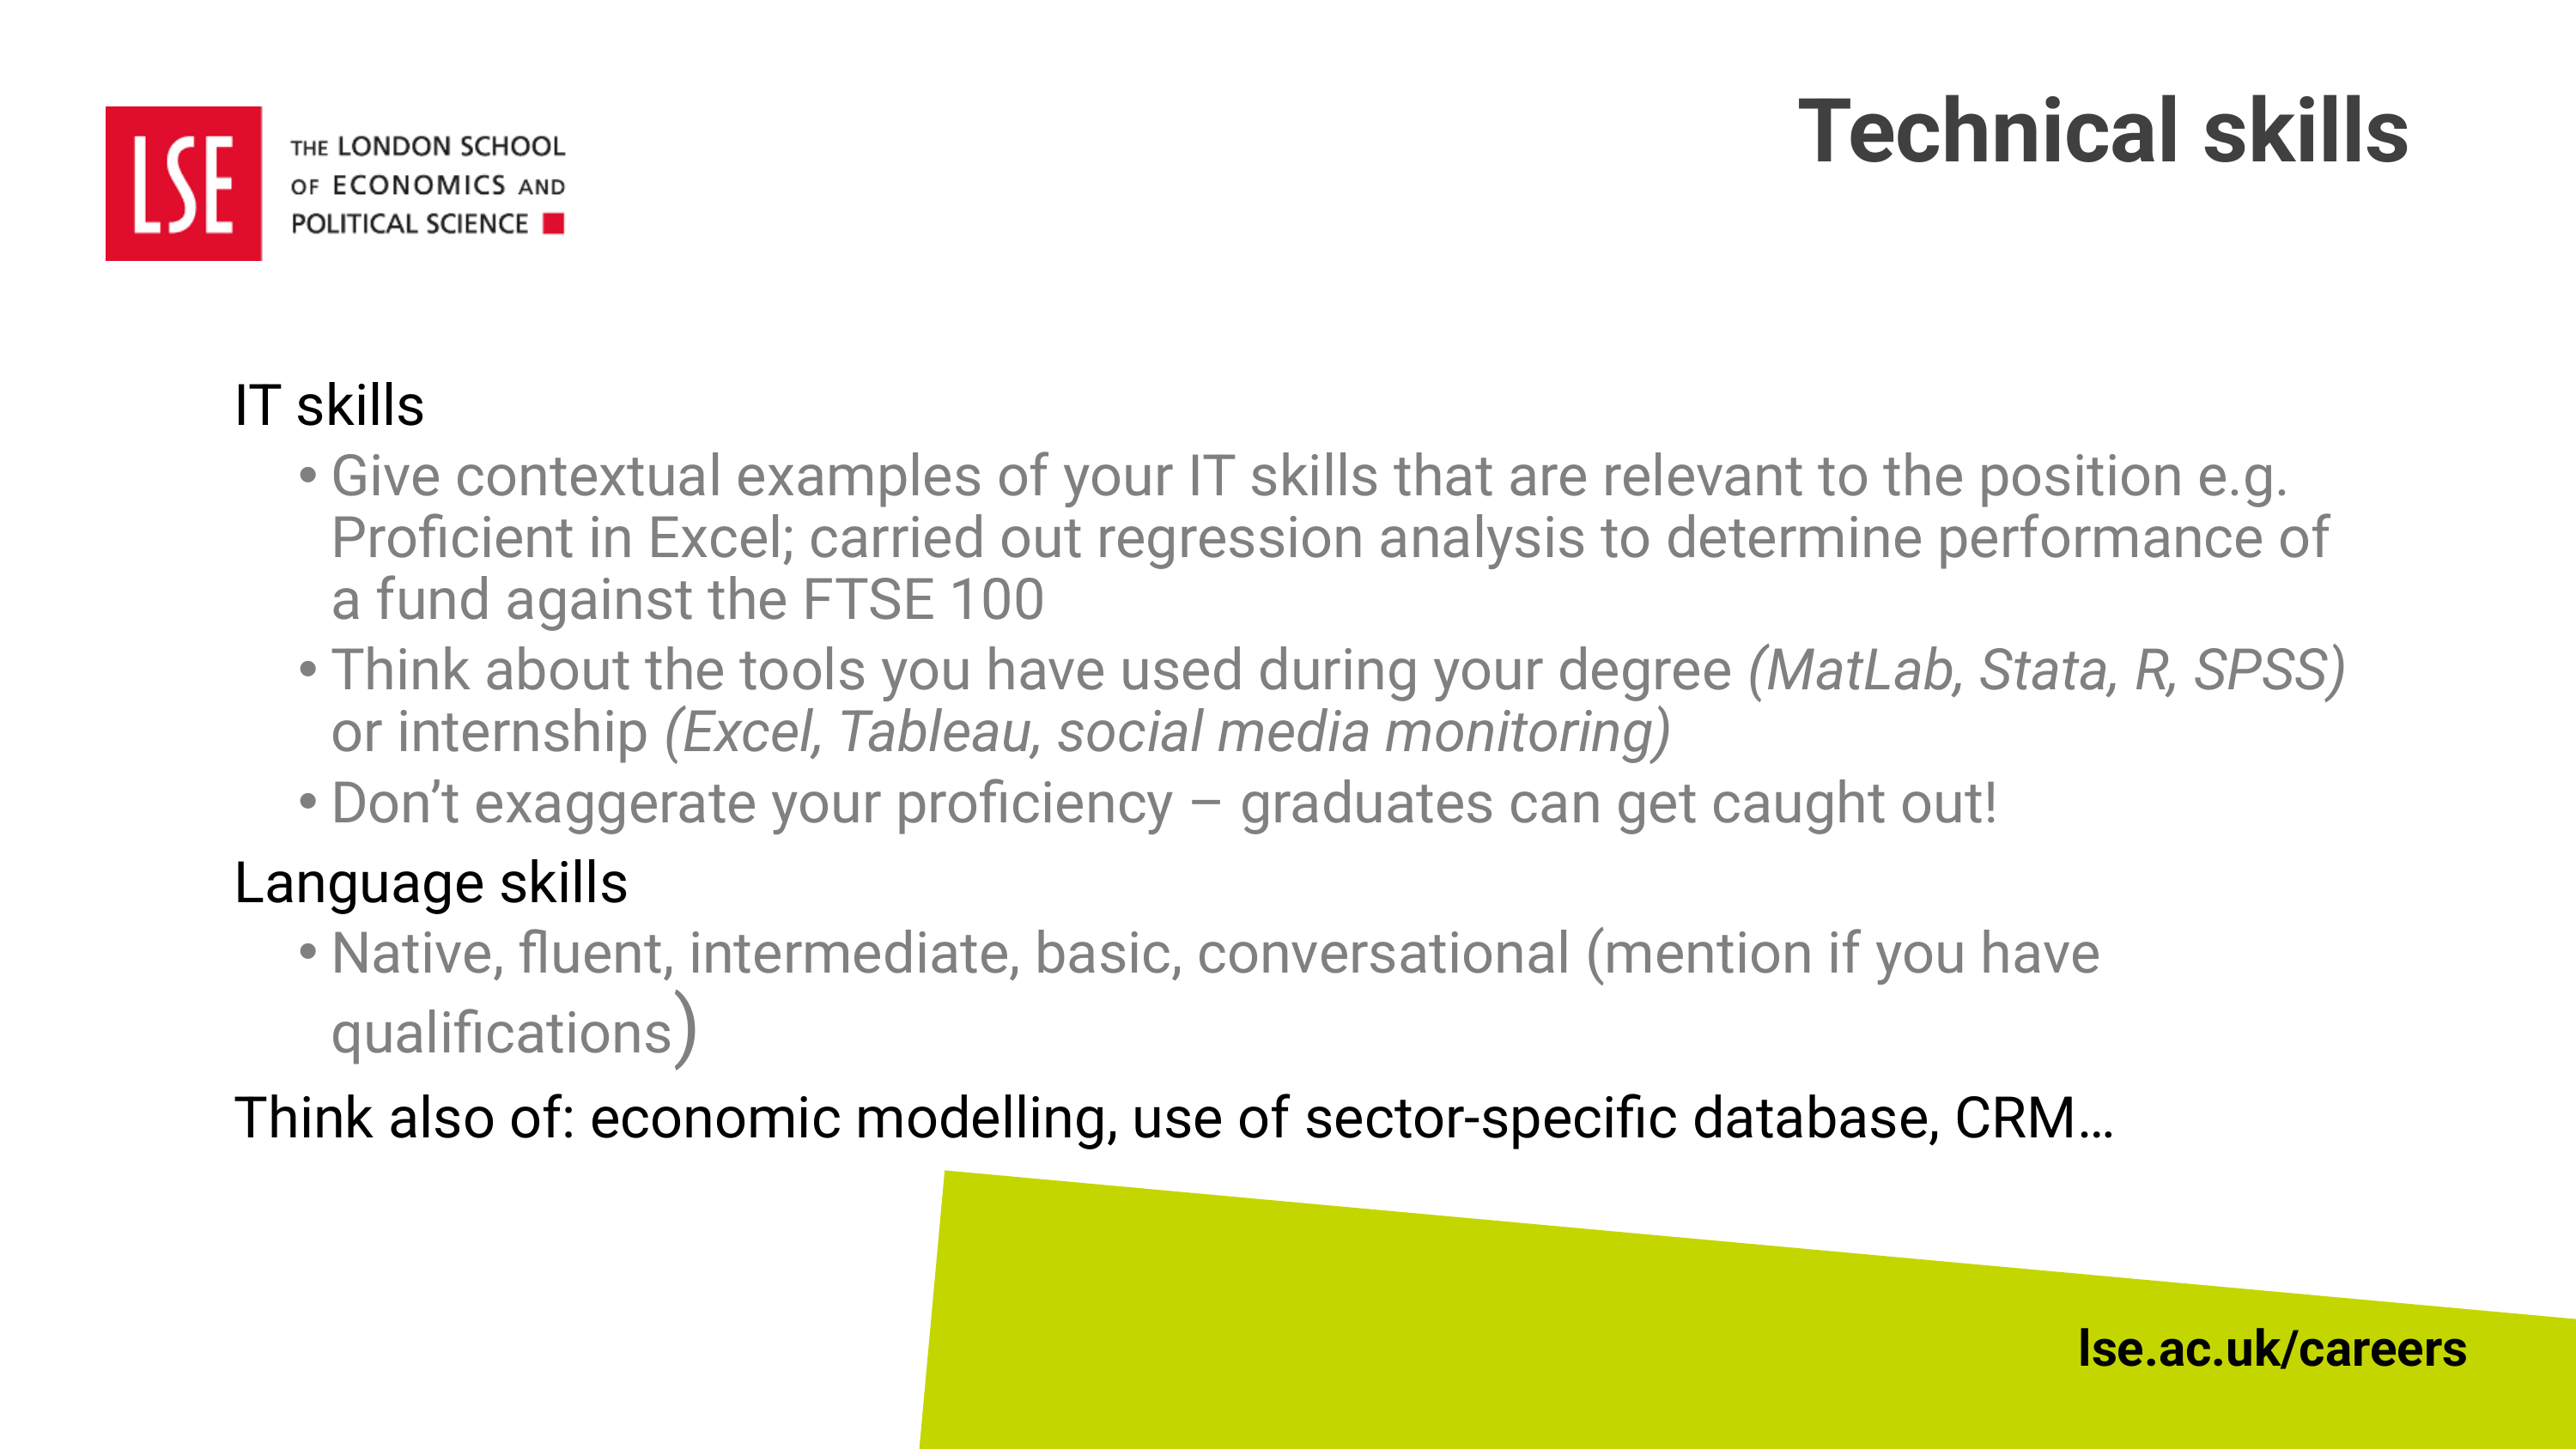

# Technical skills
IT skills
Give contextual examples of your IT skills that are relevant to the position e.g. Proficient in Excel; carried out regression analysis to determine performance of a fund against the FTSE 100
Think about the tools you have used during your degree (MatLab, Stata, R, SPSS) or internship (Excel, Tableau, social media monitoring)
Don’t exaggerate your proficiency – graduates can get caught out!
Language skills
Native, fluent, intermediate, basic, conversational (mention if you have qualifications)
Think also of: economic modelling, use of sector-specific database, CRM…